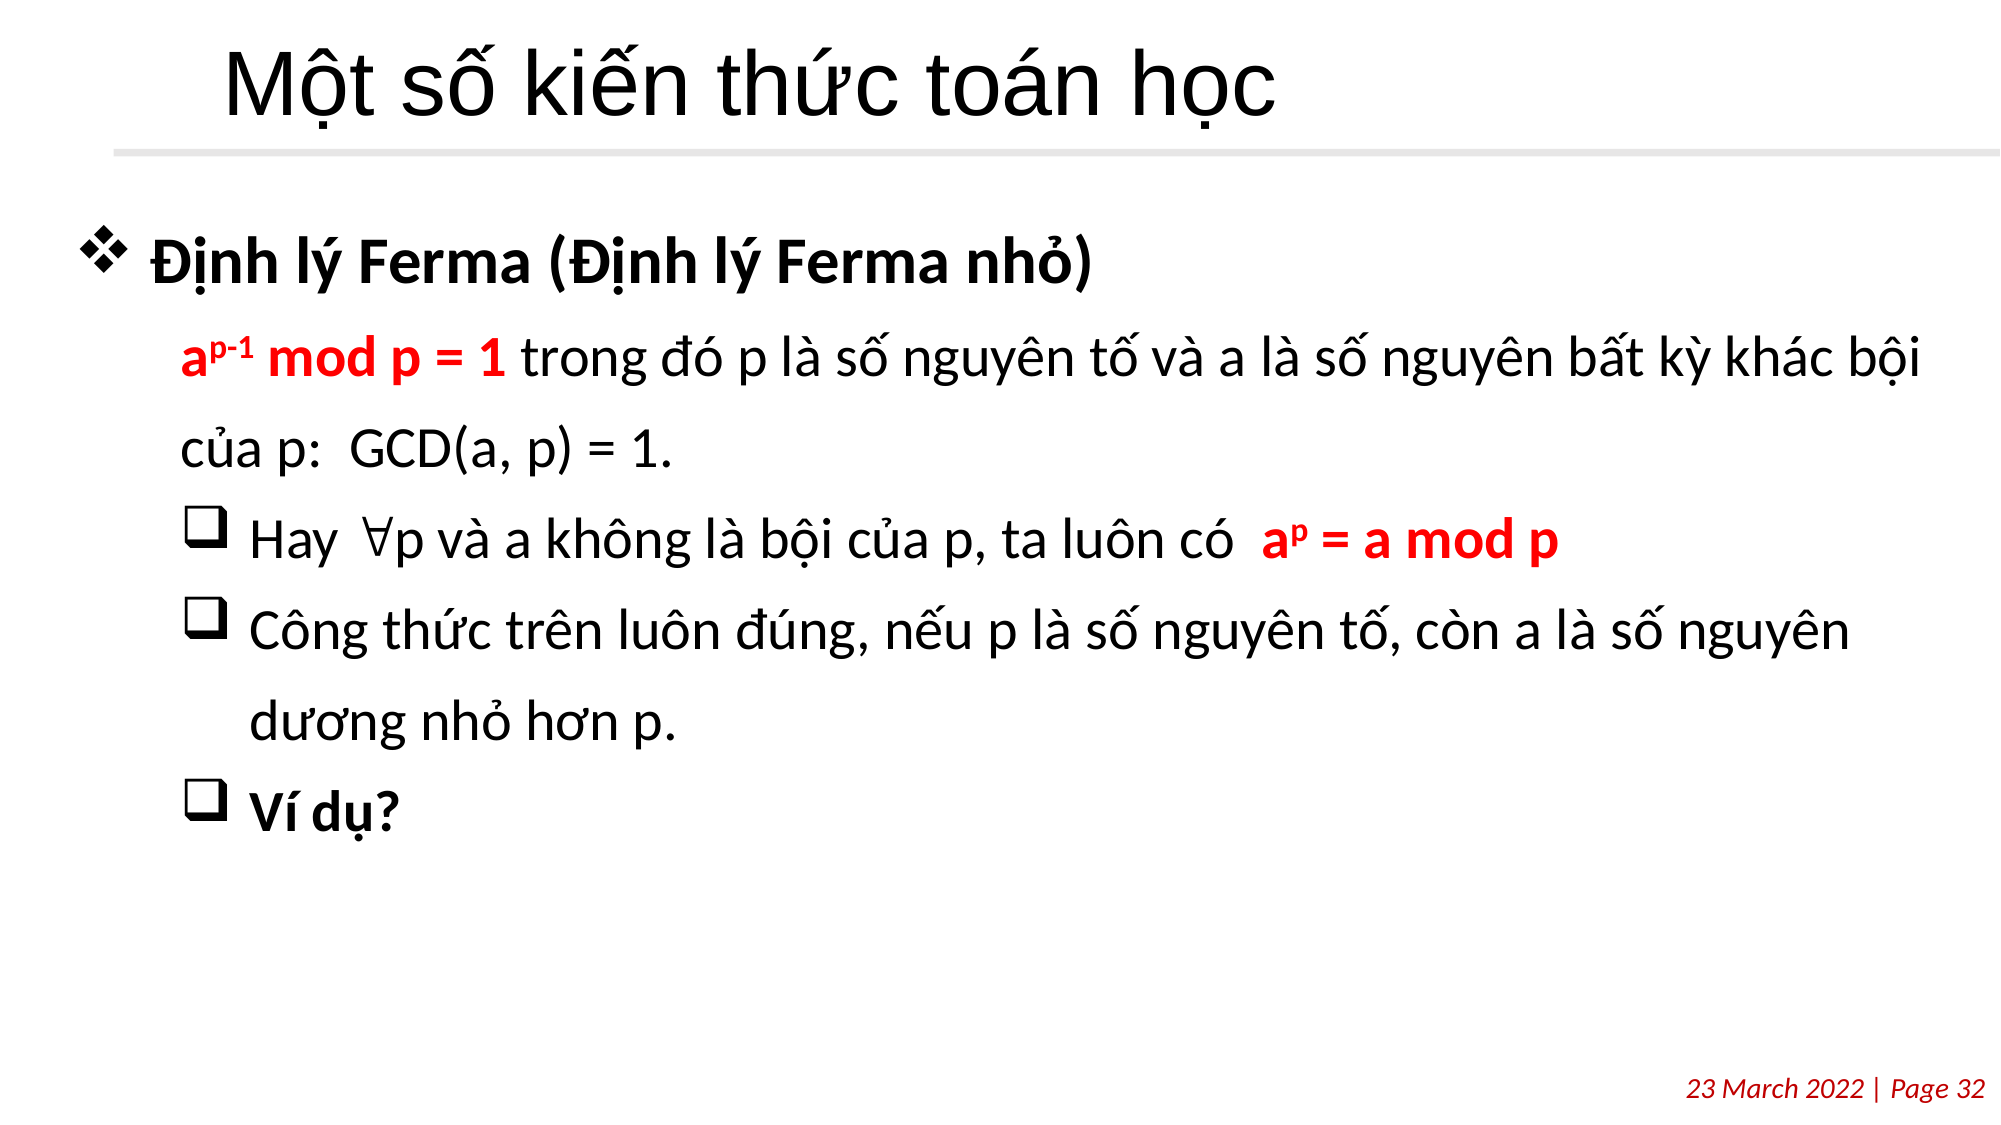

# Một số kiến thức toán học
Định lý Ferma (Định lý Ferma nhỏ)
ap-1 mod p = 1 trong đó p là số nguyên tố và a là số nguyên bất kỳ khác bội của p:  GCD(a, p) = 1.
Hay ∀p và a không là bội của p, ta luôn có  ap = a mod p
Công thức trên luôn đúng, nếu p là số nguyên tố, còn a là số nguyên dương nhỏ hơn p.
Ví dụ?